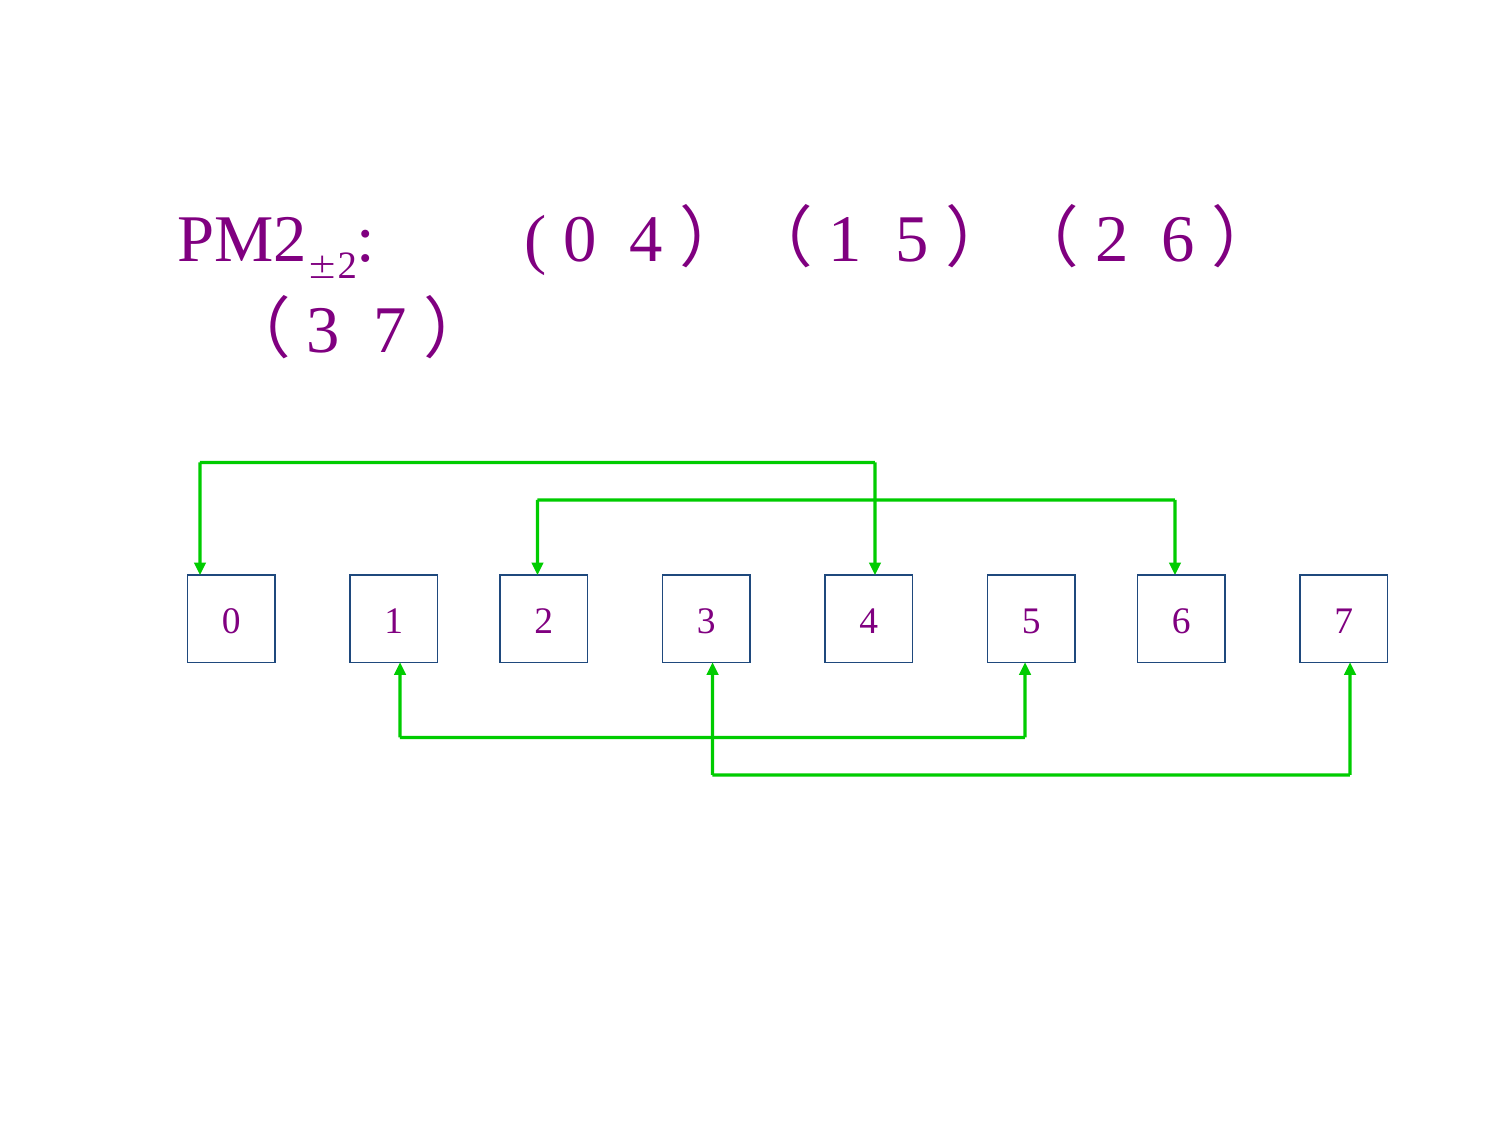

PM2±2:	( 0  4）（1  5）（2  6）（3  7）

0
1
2
3
4
5
6
7